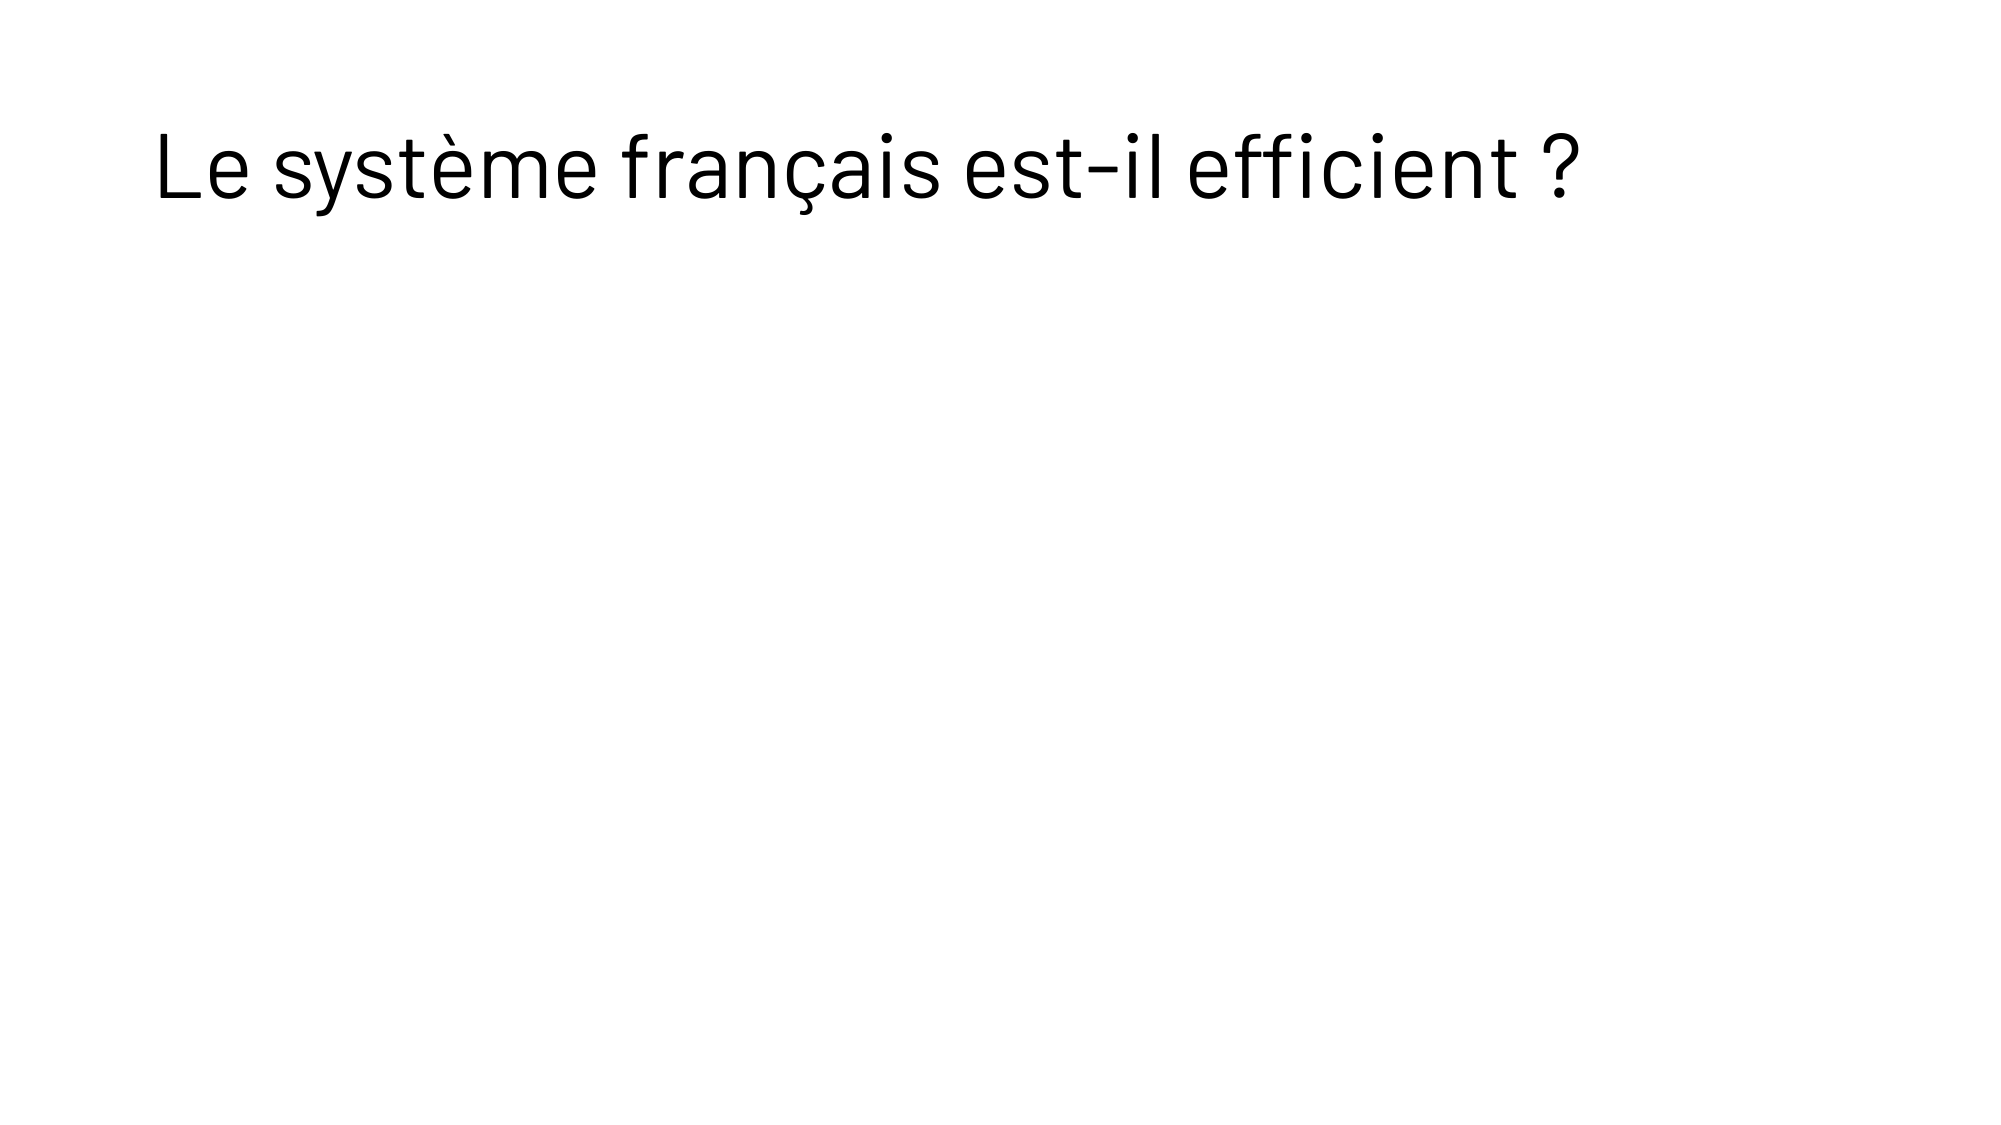

# Le système français est-il efficient ?